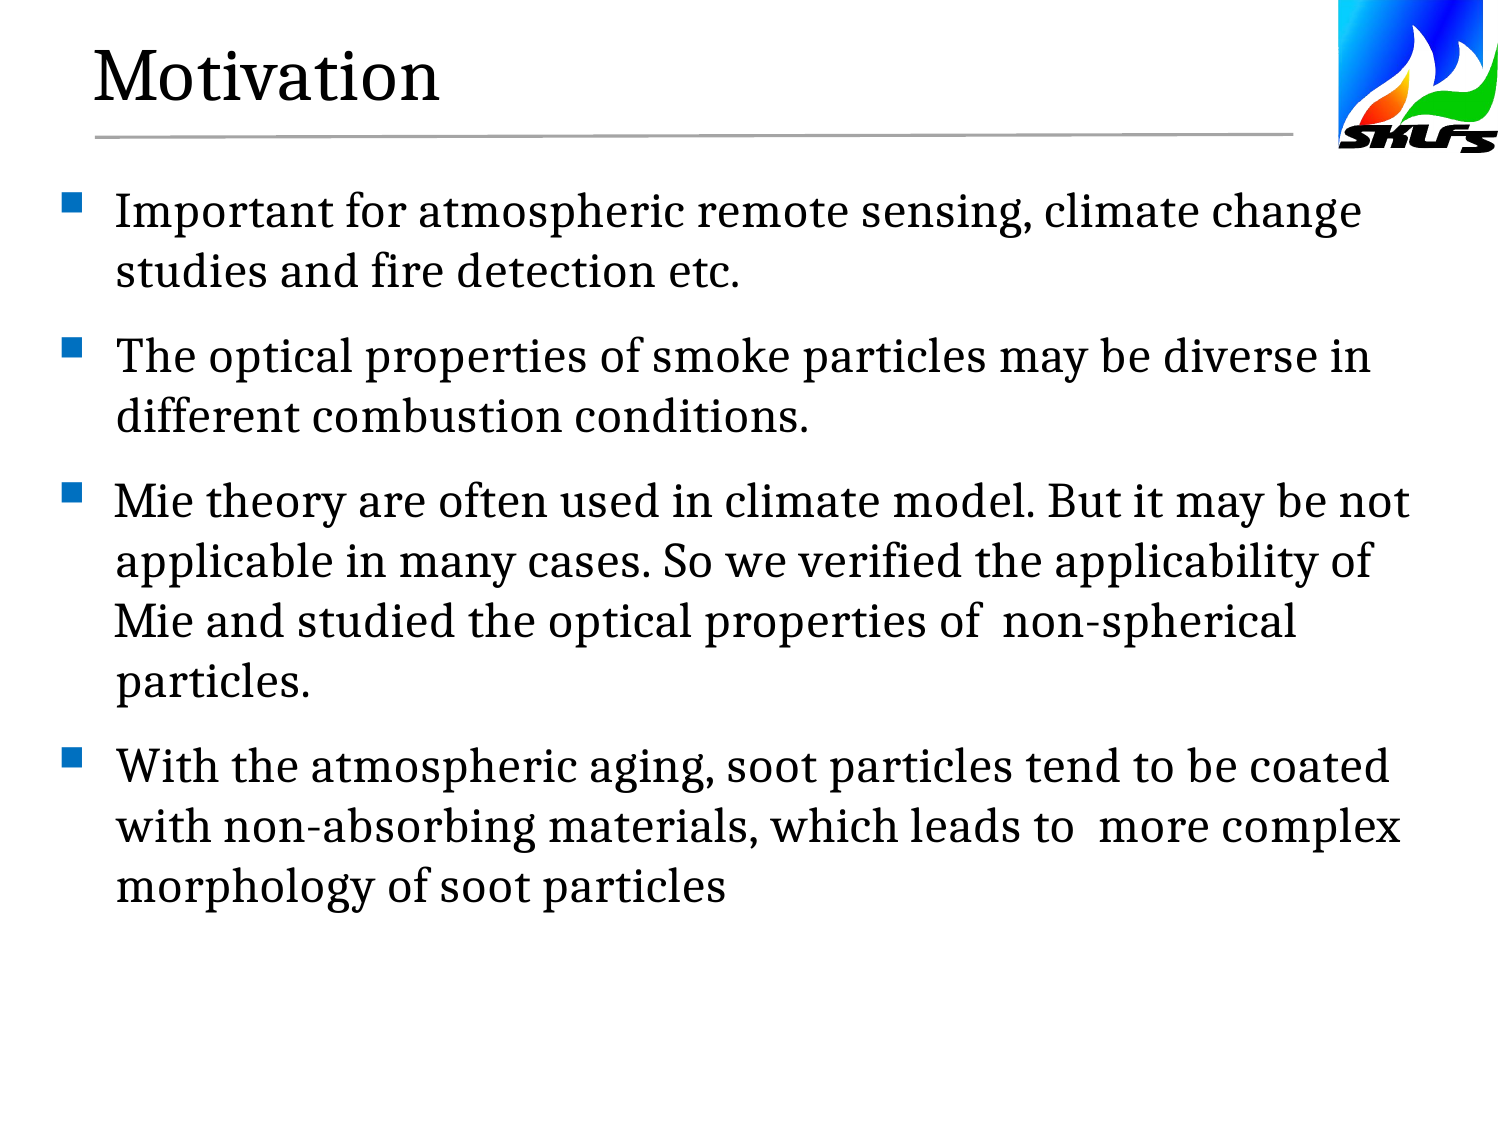

# Motivation
Important for atmospheric remote sensing, climate change studies and fire detection etc.
The optical properties of smoke particles may be diverse in different combustion conditions.
Mie theory are often used in climate model. But it may be not applicable in many cases. So we verified the applicability of Mie and studied the optical properties of  non-spherical particles.
With the atmospheric aging, soot particles tend to be coated  with non-absorbing materials, which leads to  more complex morphology of soot particles